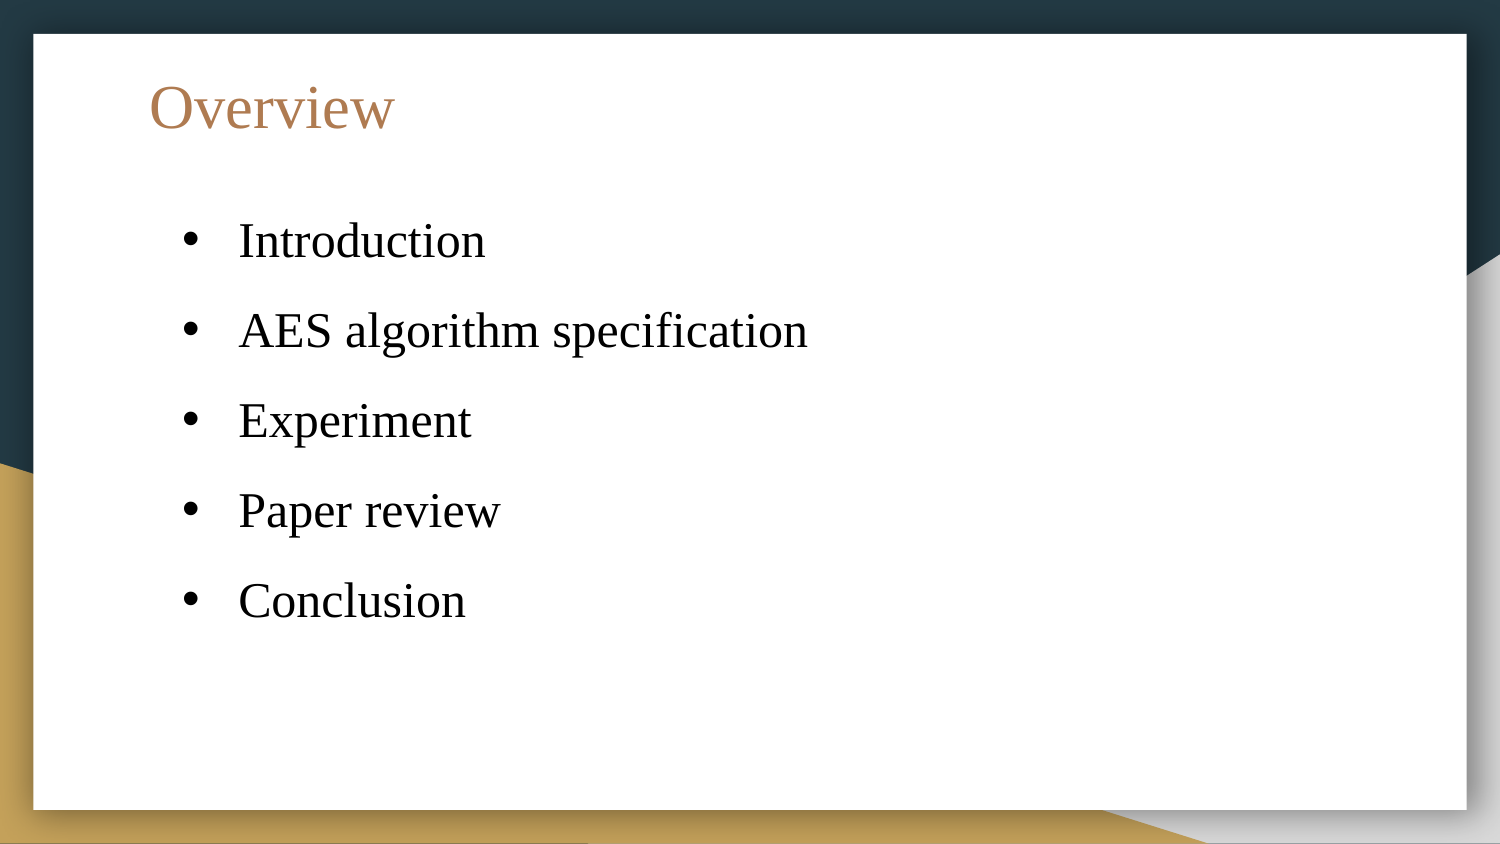

# Overview
Introduction
AES algorithm specification
Experiment
Paper review
Conclusion